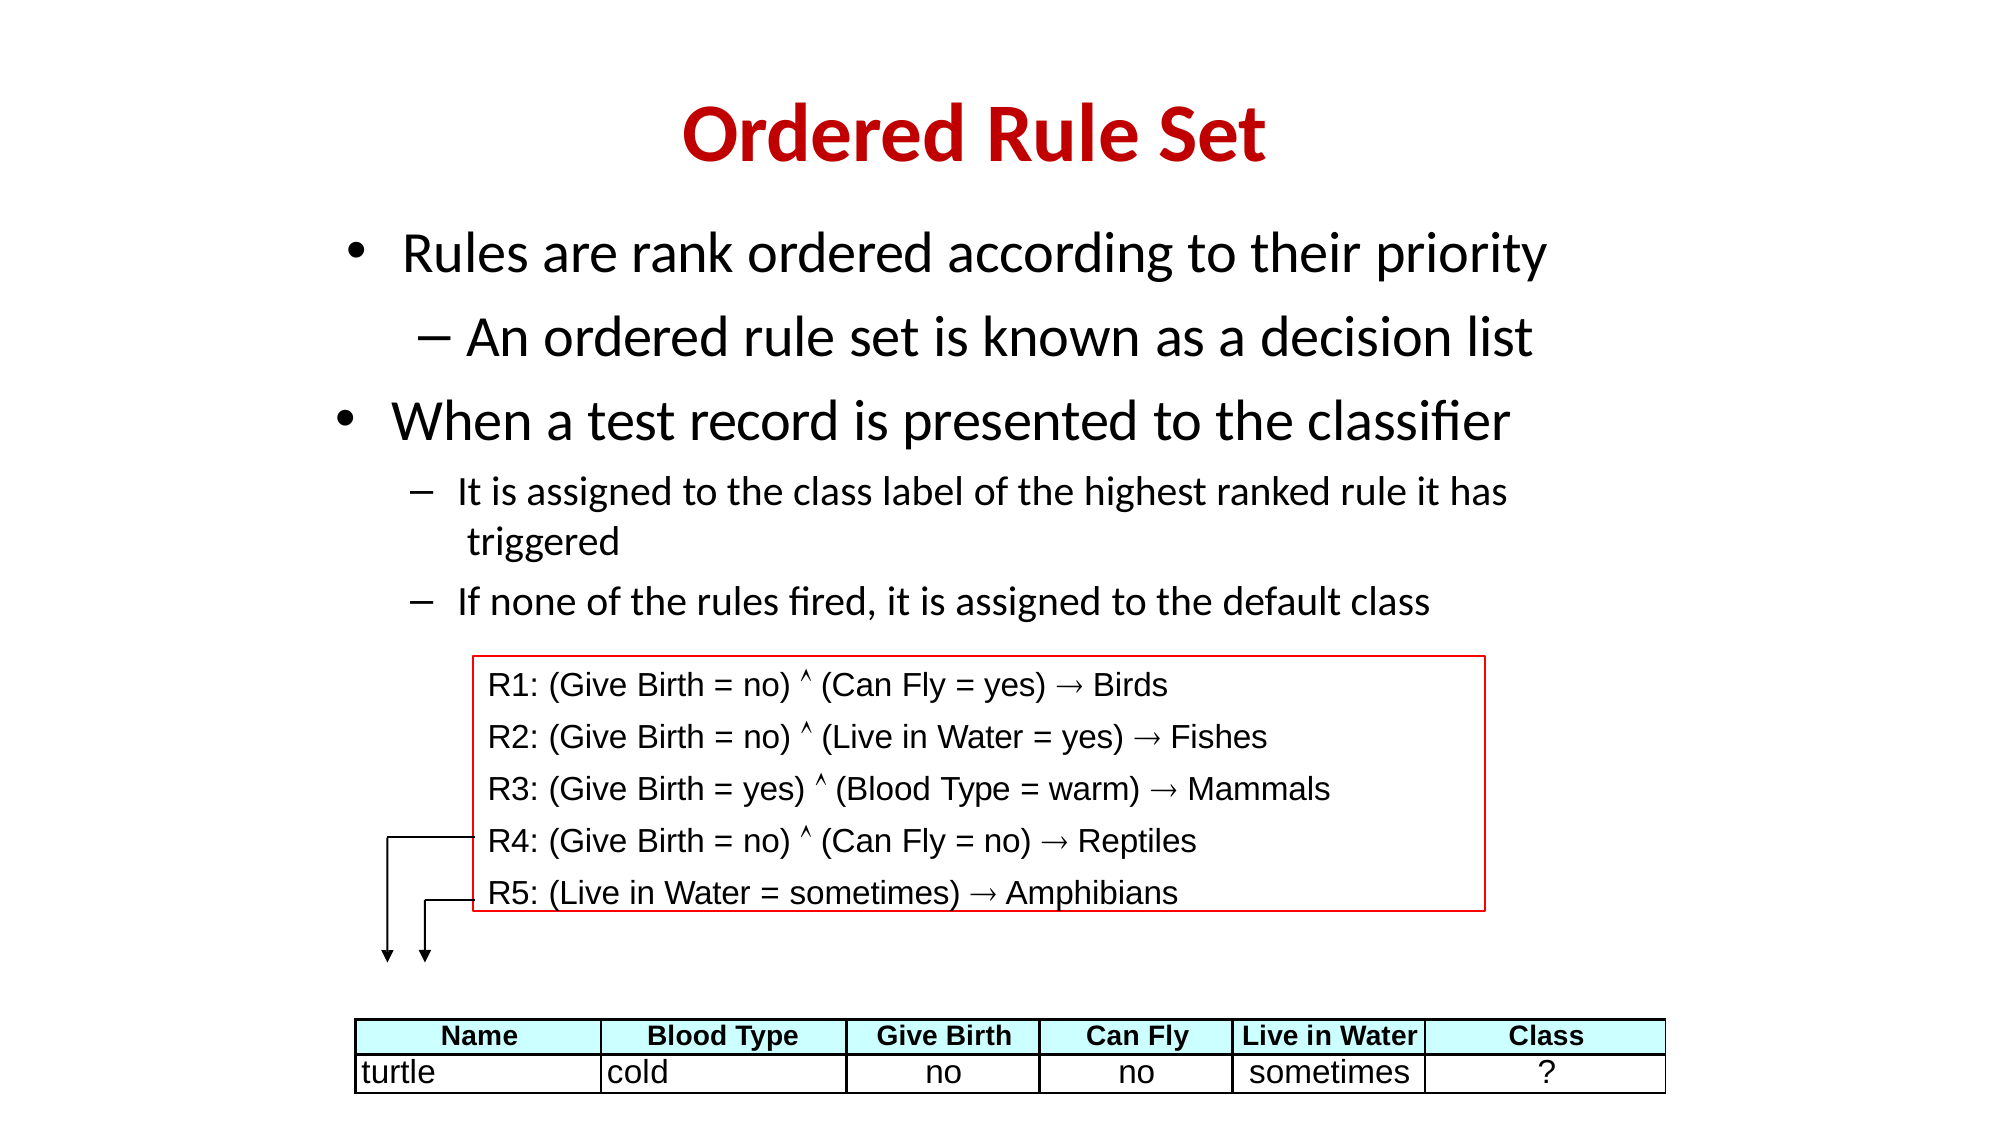

# Ordered Rule Set
Rules are rank ordered according to their priority
An ordered rule set is known as a decision list
When a test record is presented to the classifier
It is assigned to the class label of the highest ranked rule it has  triggered
If none of the rules fired, it is assigned to the default class
R1: (Give Birth = no) ∧ (Can Fly = yes) → Birds
R2: (Give Birth = no) ∧ (Live in Water = yes) → Fishes
R3: (Give Birth = yes) ∧ (Blood Type = warm) → Mammals  R4: (Give Birth = no) ∧ (Can Fly = no) → Reptiles
R5: (Live in Water = sometimes) → Amphibians

| Name | Blood Type | Give Birth | Can Fly | Live in Water | Class |
| --- | --- | --- | --- | --- | --- |
| turtle | cold | no | no | sometimes | ? |